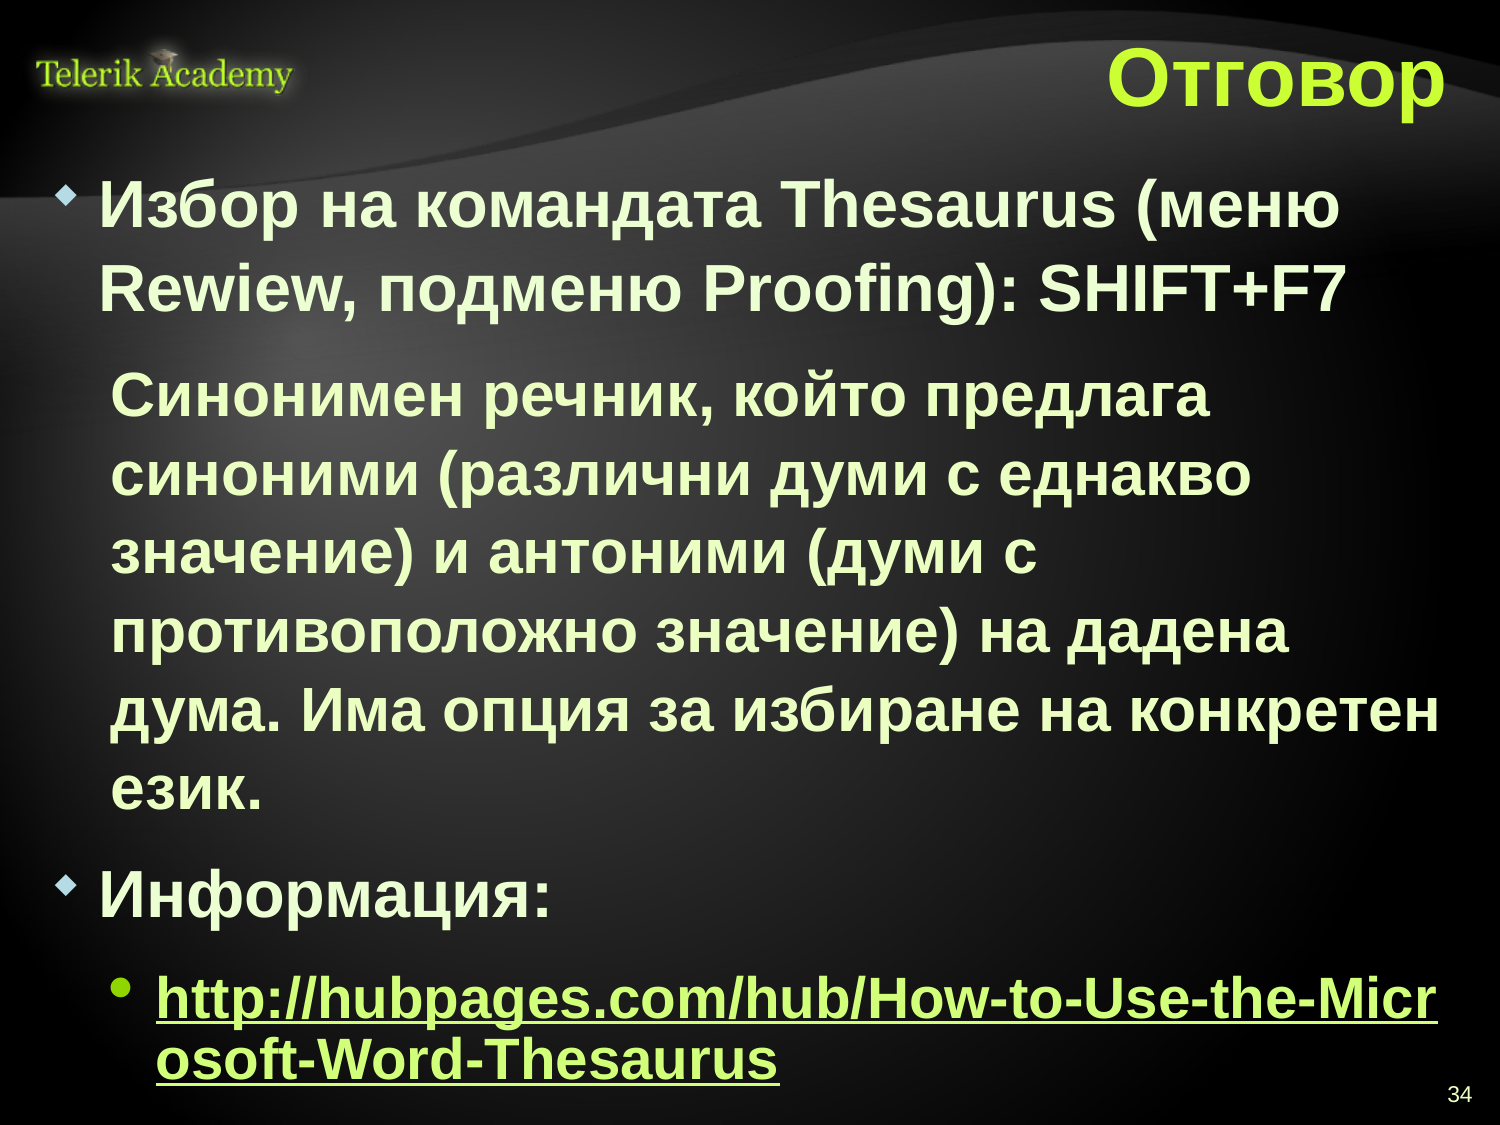

# Отговор
Избор на командата Thesaurus (меню Rewiew, подменю Proofing): SHIFT+F7
Синонимен речник, който предлага синоними (различни думи с еднакво значение) и антоними (думи с противоположно значение) на дадена дума. Има опция за избиране на конкретен език.
Информация:
http://hubpages.com/hub/How-to-Use-the-Microsoft-Word-Thesaurus

34